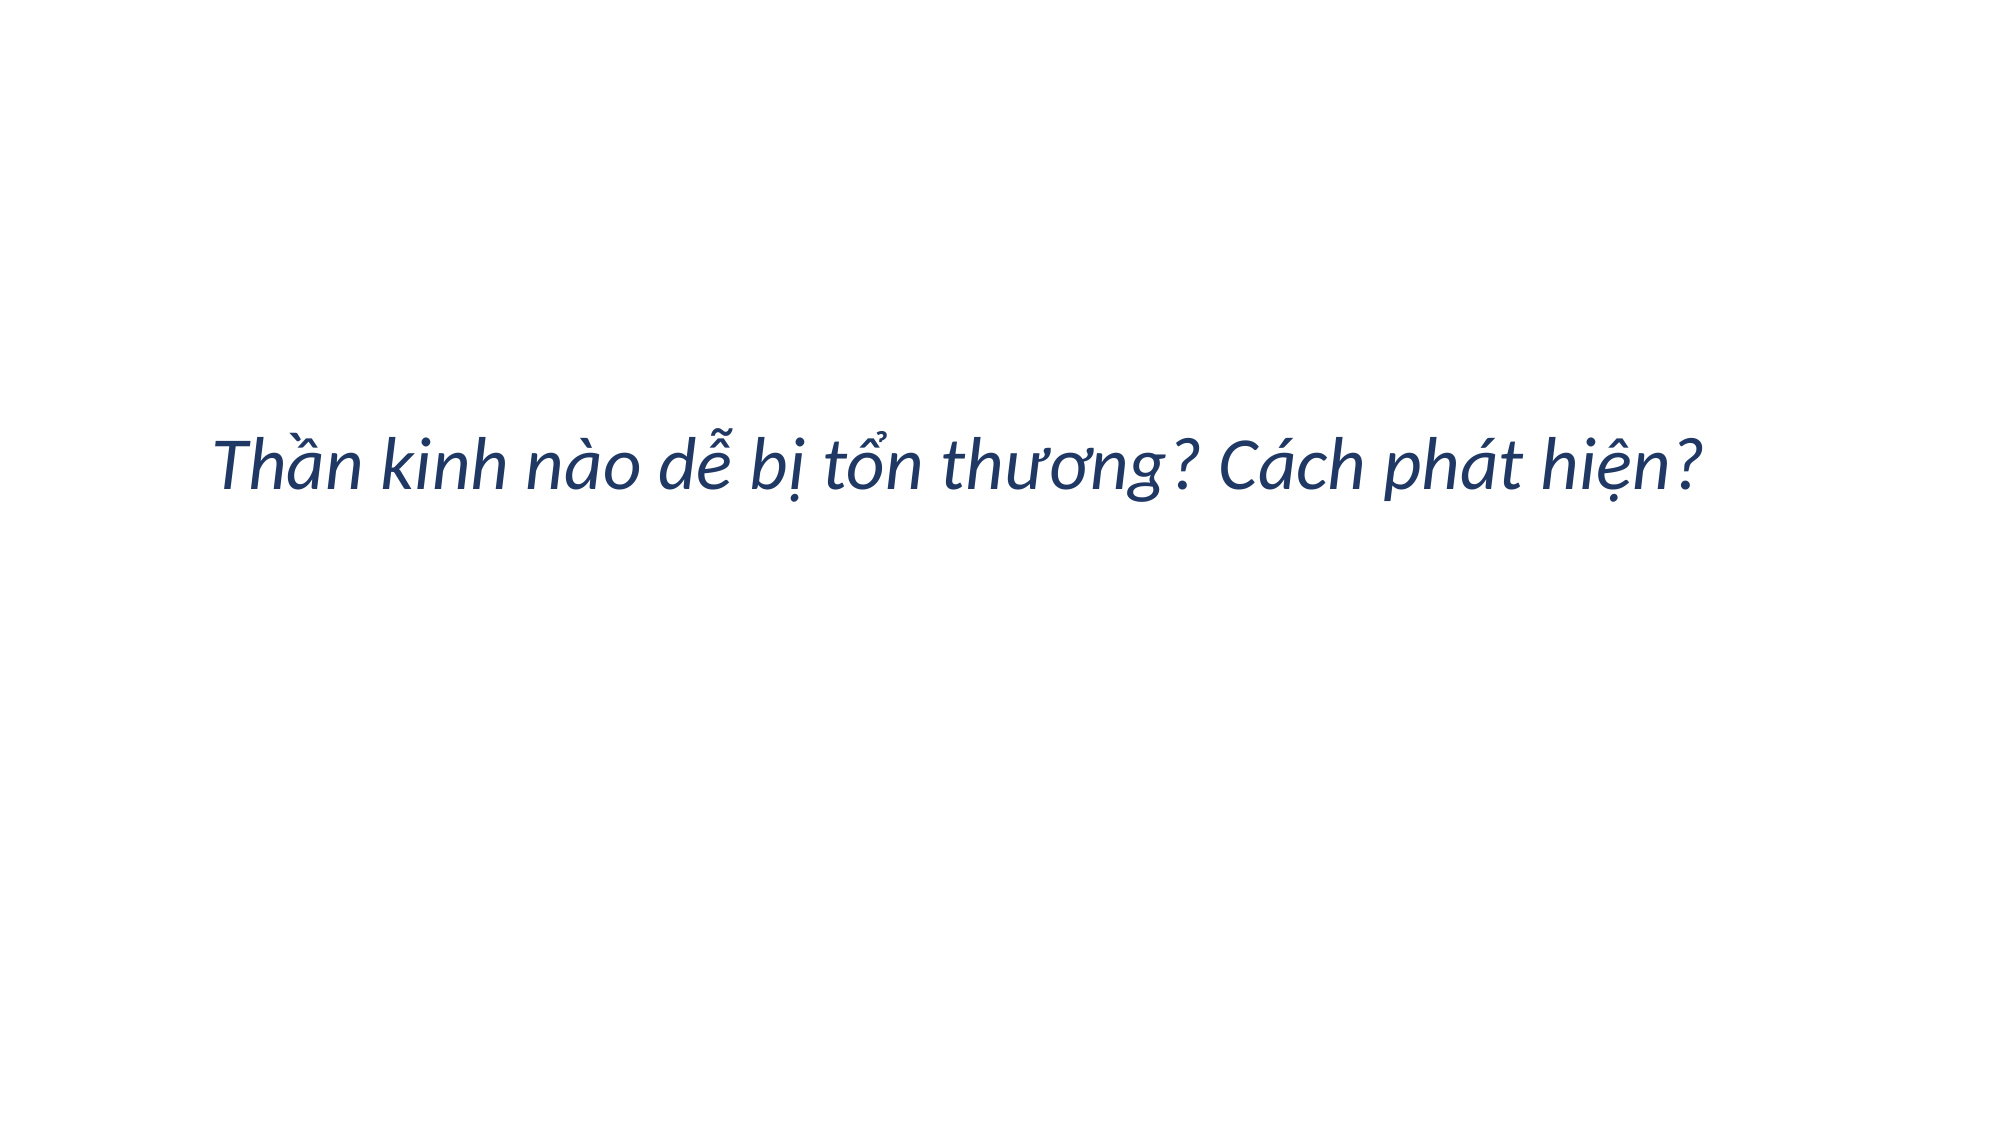

Thần kinh nào dễ bị tổn thương? Cách phát hiện?